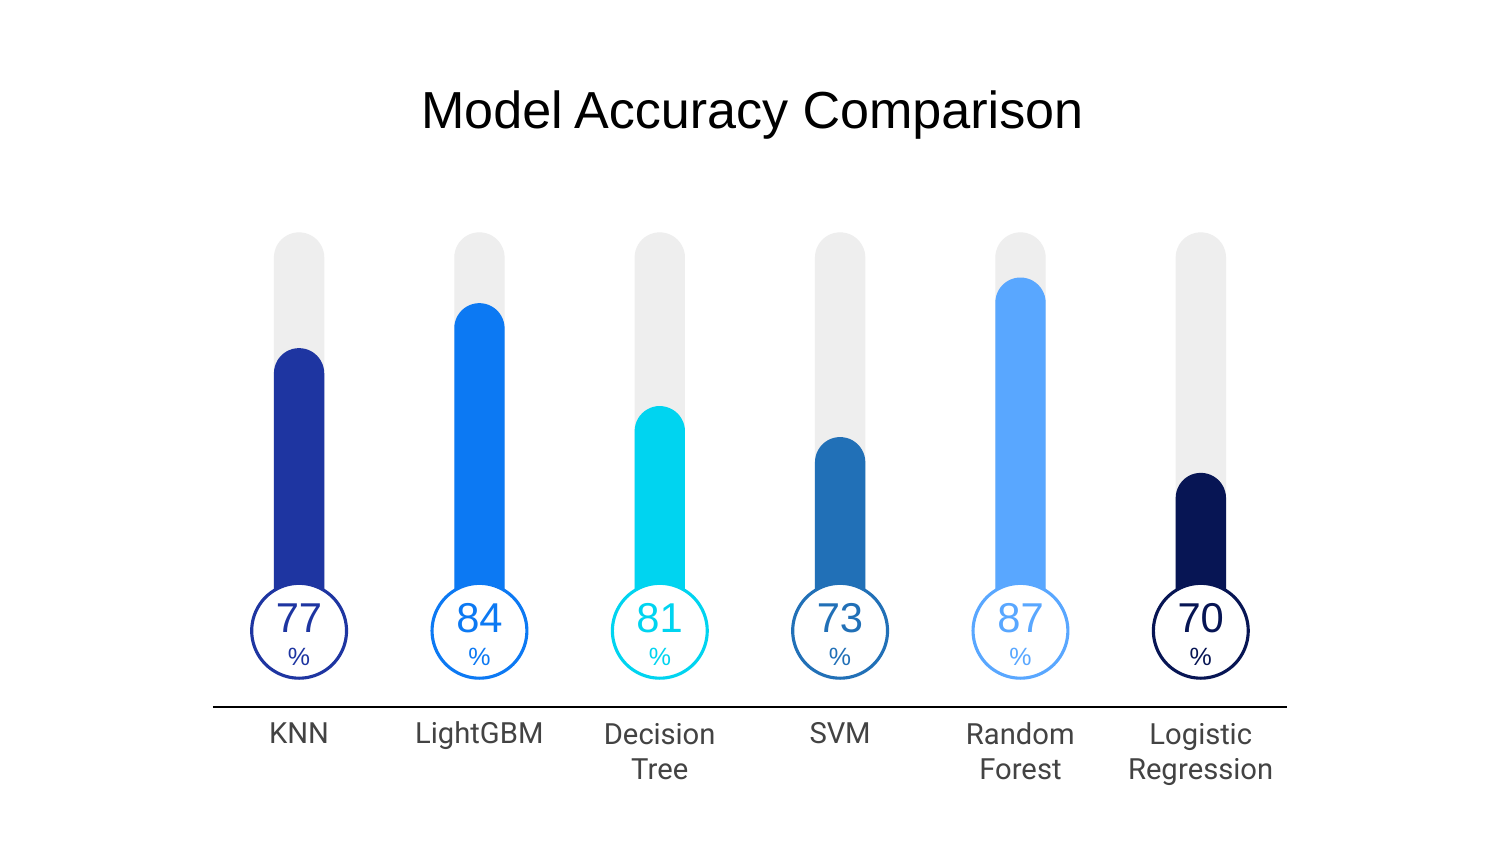

# Model Accuracy Comparison

77%
84%
81%
73%
87%
70%
LightGBM
KNN
SVM
Decision Tree
Random Forest
Logistic Regression